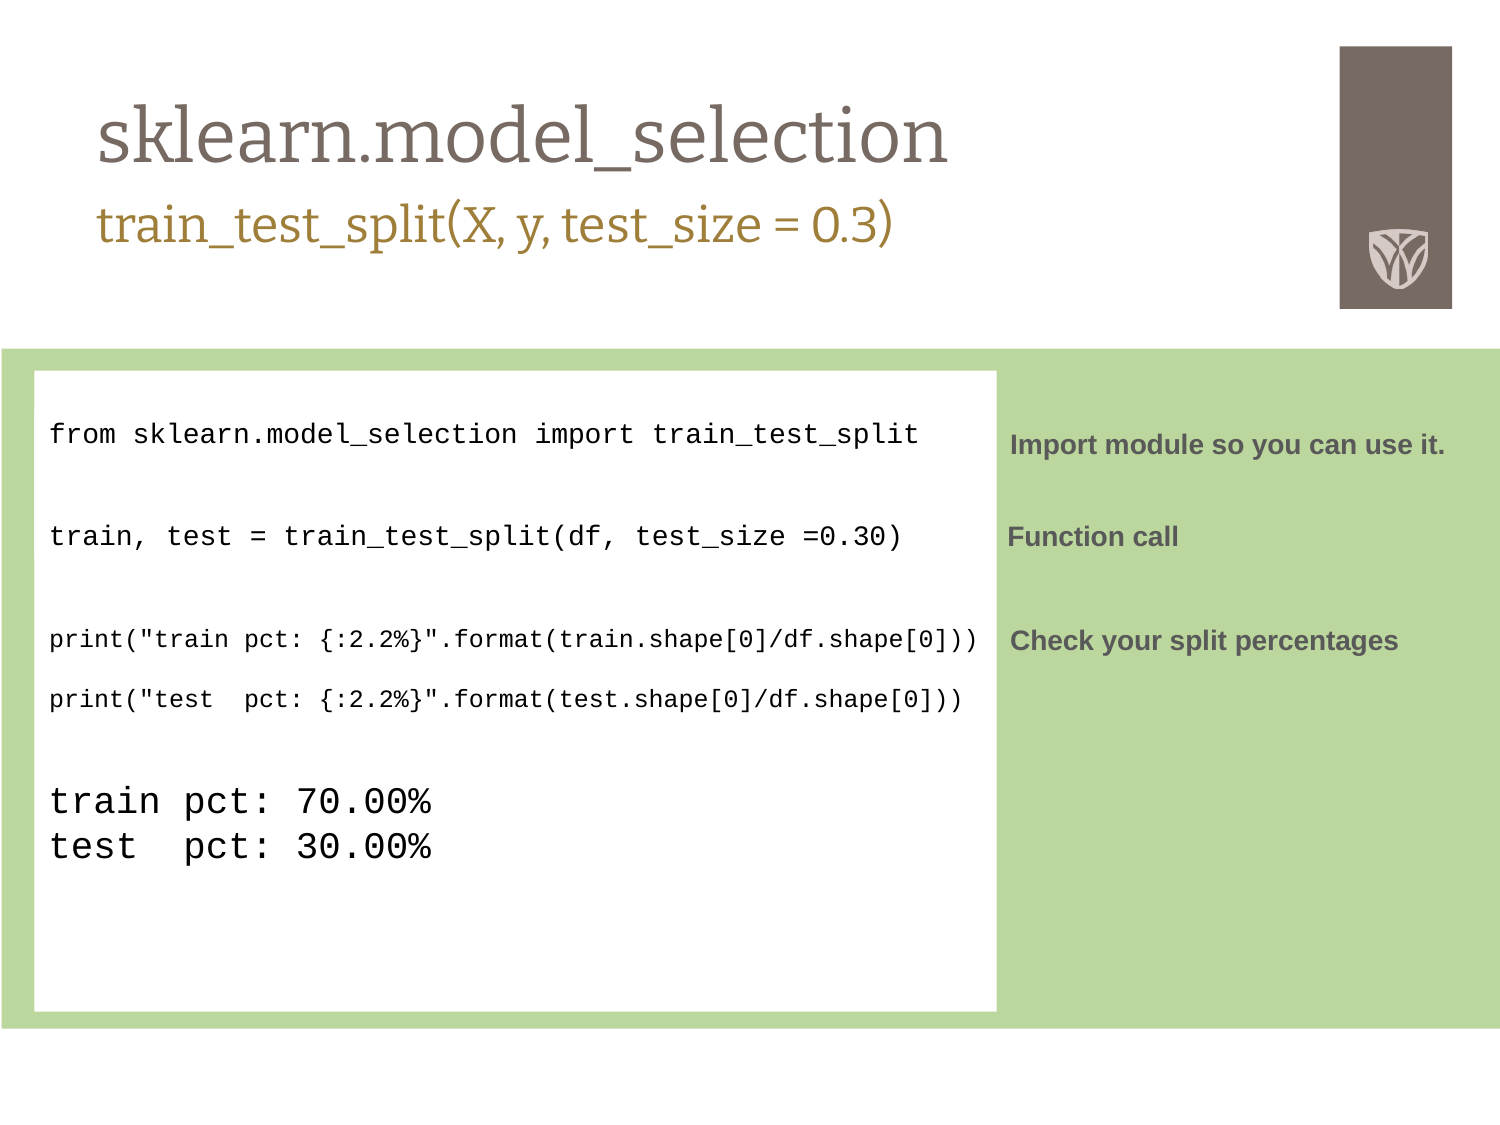

# sklearn.model_selection
train_test_split(X, y, test_size = 0.3)

from sklearn.model_selection import train_test_split

train, test = train_test_split(df, test_size =0.30)
Import module so you can use it.
Function call
print("train pct: {:2.2%}".format(train.shape[0]/df.shape[0]))

print("test  pct: {:2.2%}".format(test.shape[0]/df.shape[0]))
Check your split percentages
train pct: 70.00%
test  pct: 30.00%